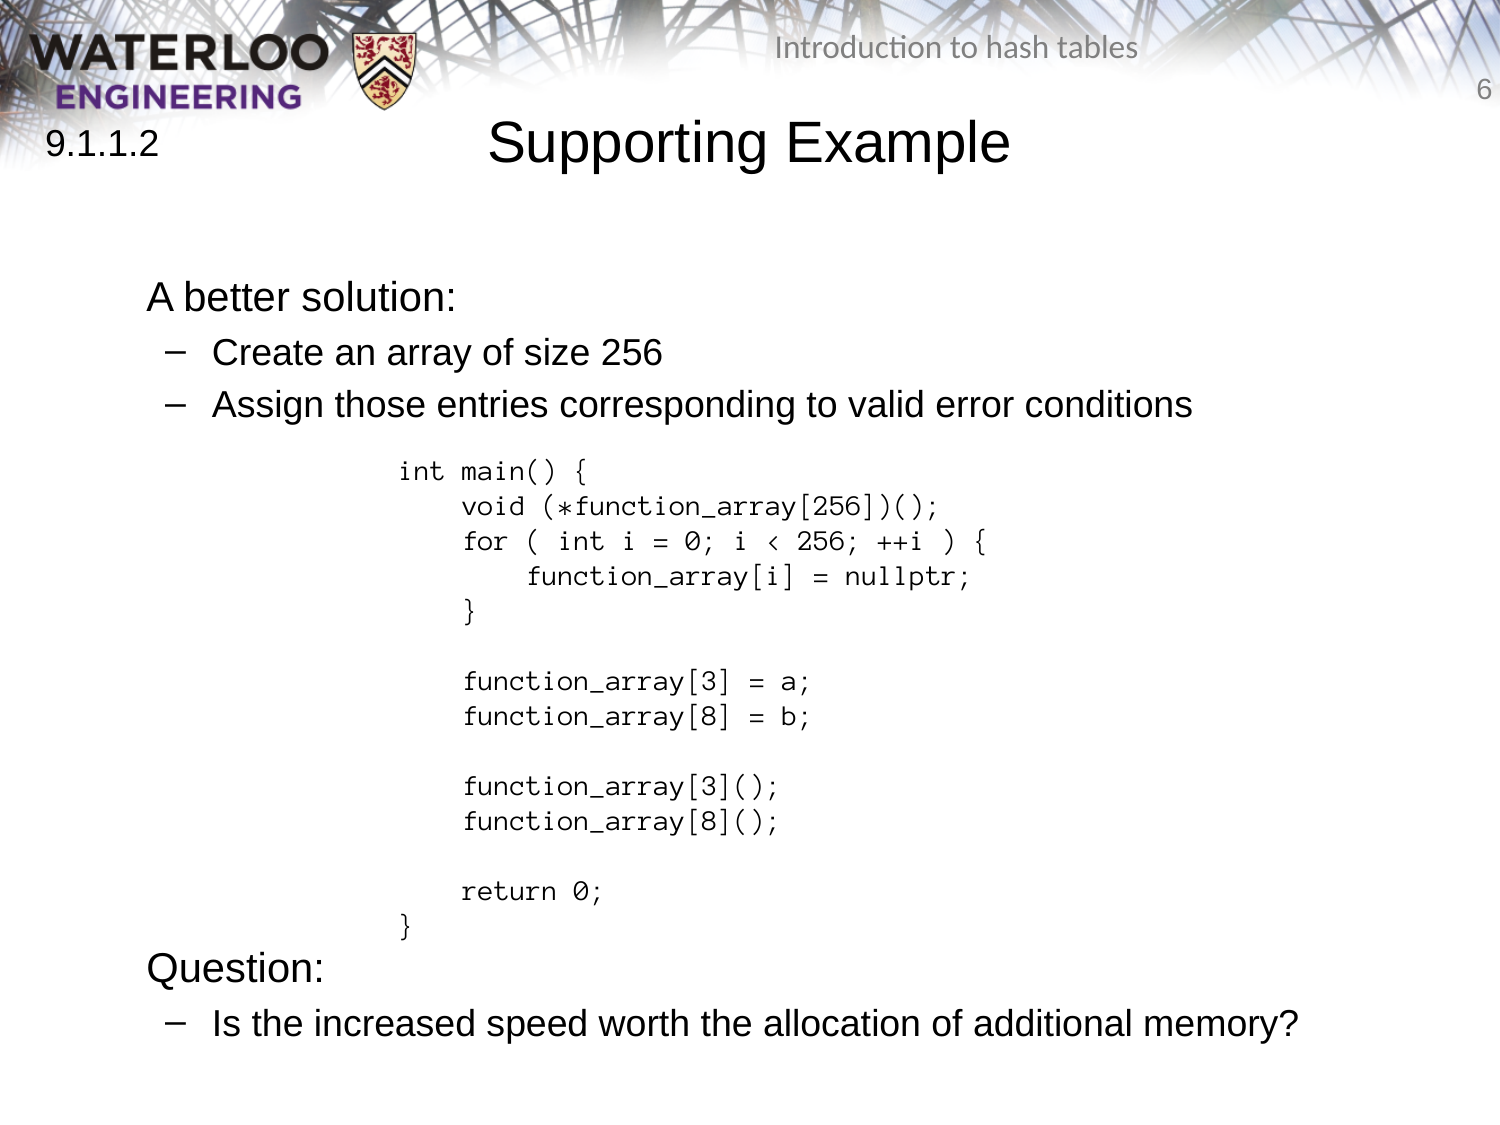

# Supporting Example
9.1.1.2
	A better solution:
Create an array of size 256
Assign those entries corresponding to valid error conditions

	Question:
Is the increased speed worth the allocation of additional memory?
int main() {
    void (*function_array[256])();
    for ( int i = 0; i < 256; ++i ) {
        function_array[i] = nullptr;
    }

    function_array[3] = a;
    function_array[8] = b;

    function_array[3]();
    function_array[8]();

    return 0;
}